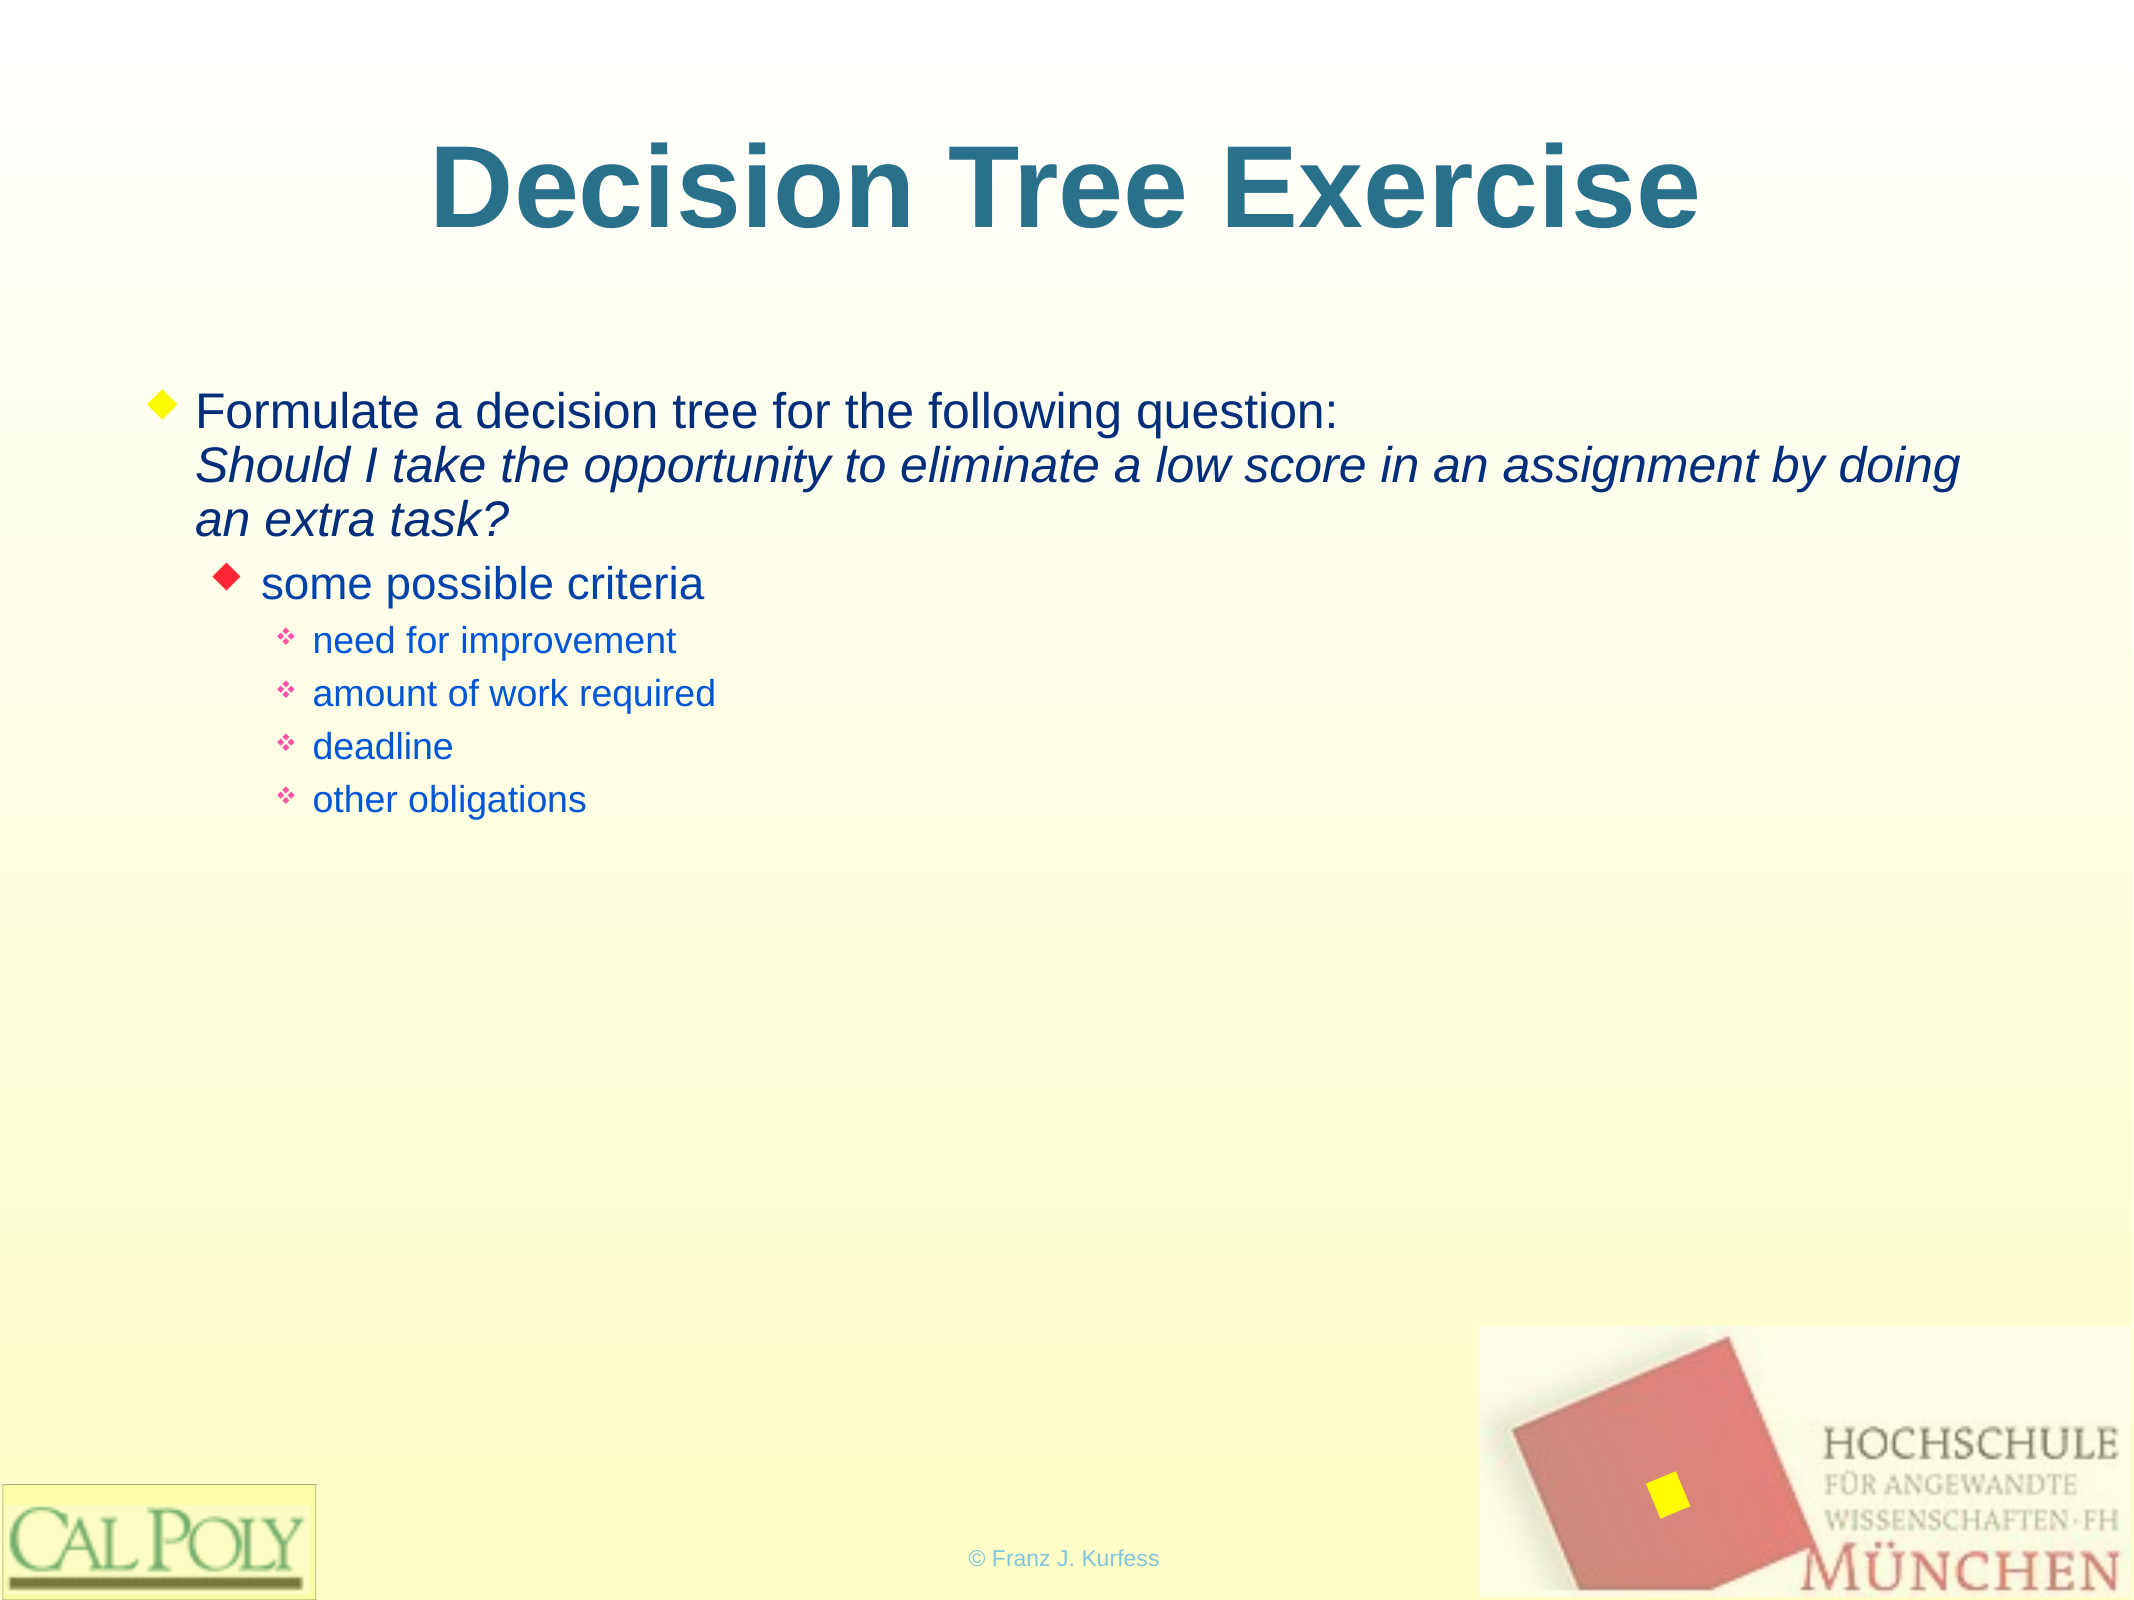

# Decision Tree Exercise
Formulate a decision tree for the following question:
Should I take the opportunity to eliminate a low score in an assignment by doing an extra task?
some possible criteria
need for improvement
amount of work required
deadline
other obligations
43